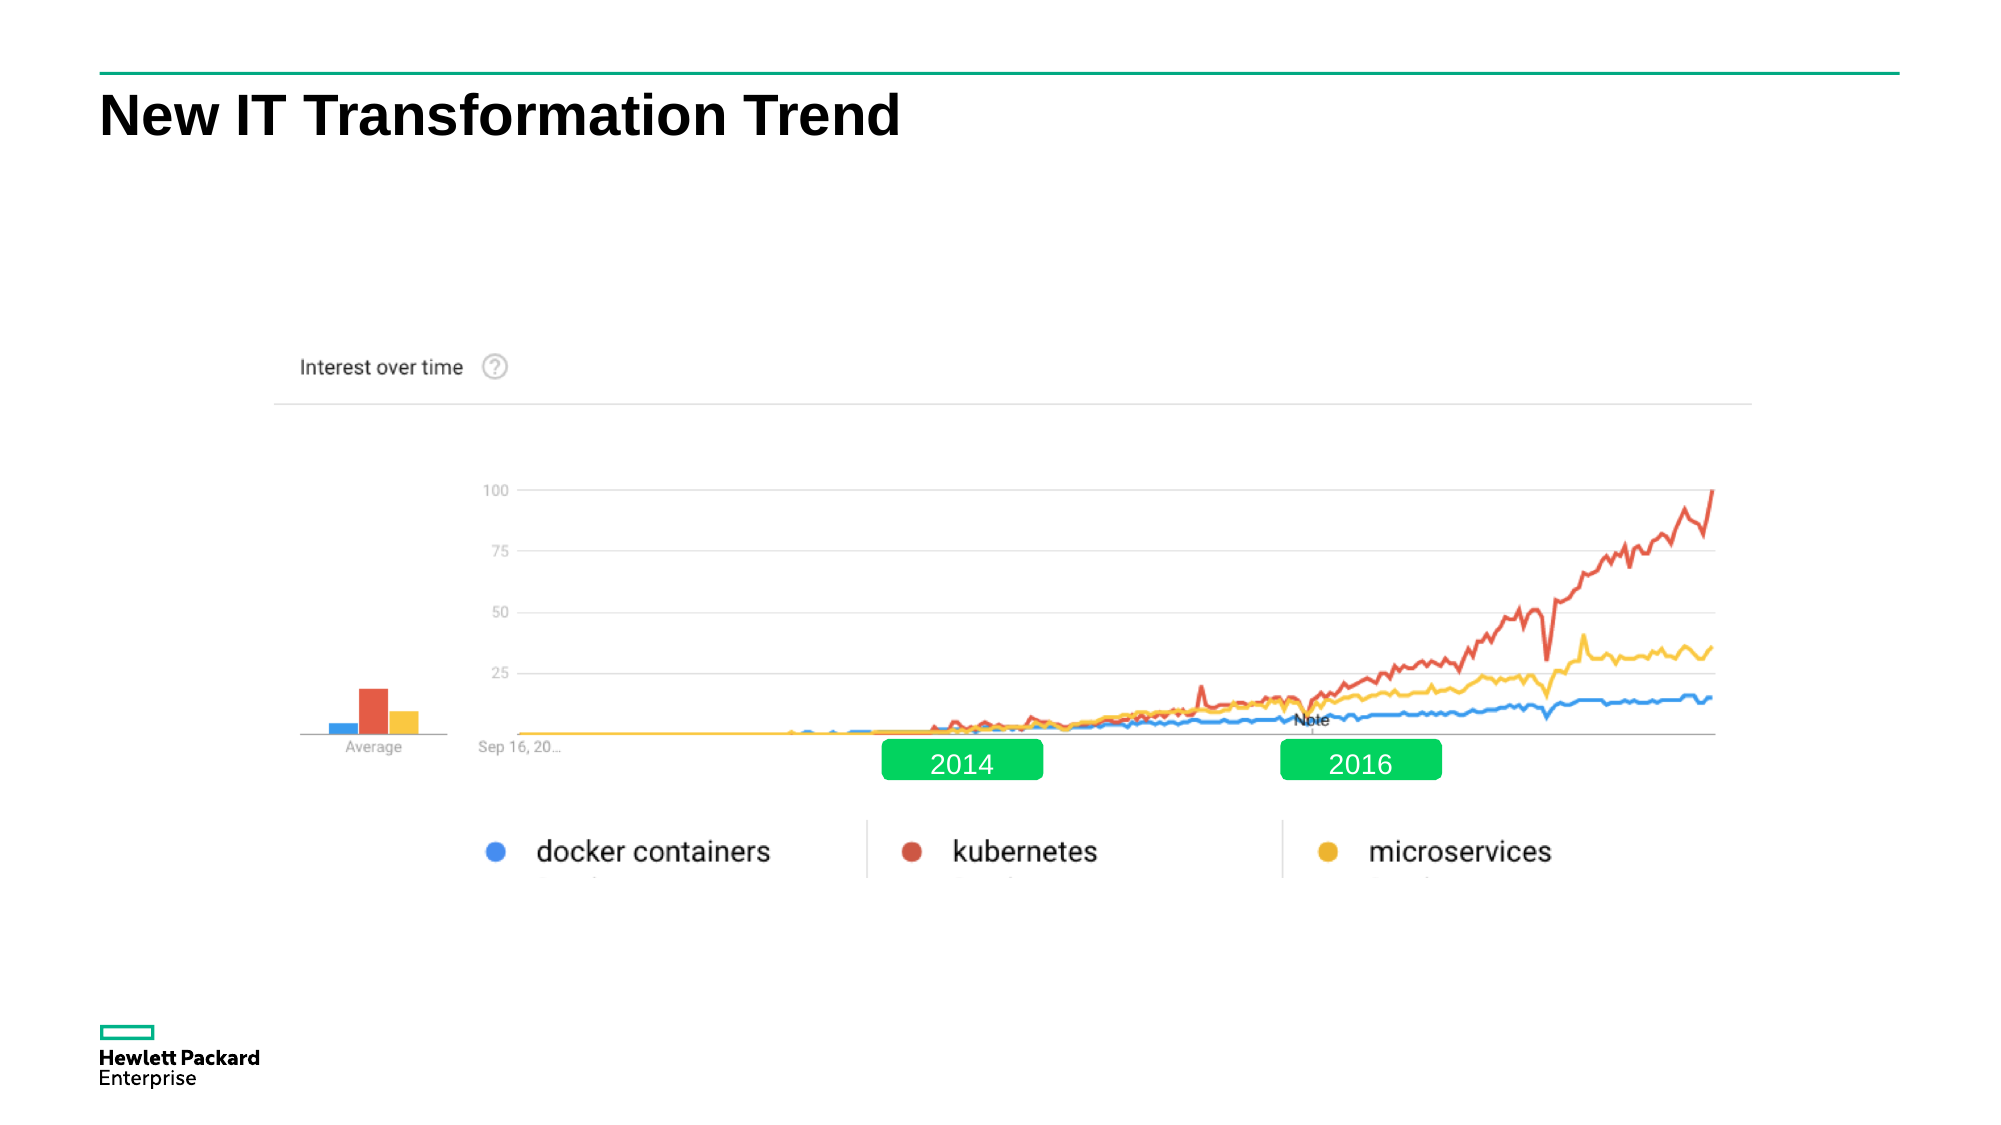

# New IT Transformation Trend

2014
2016